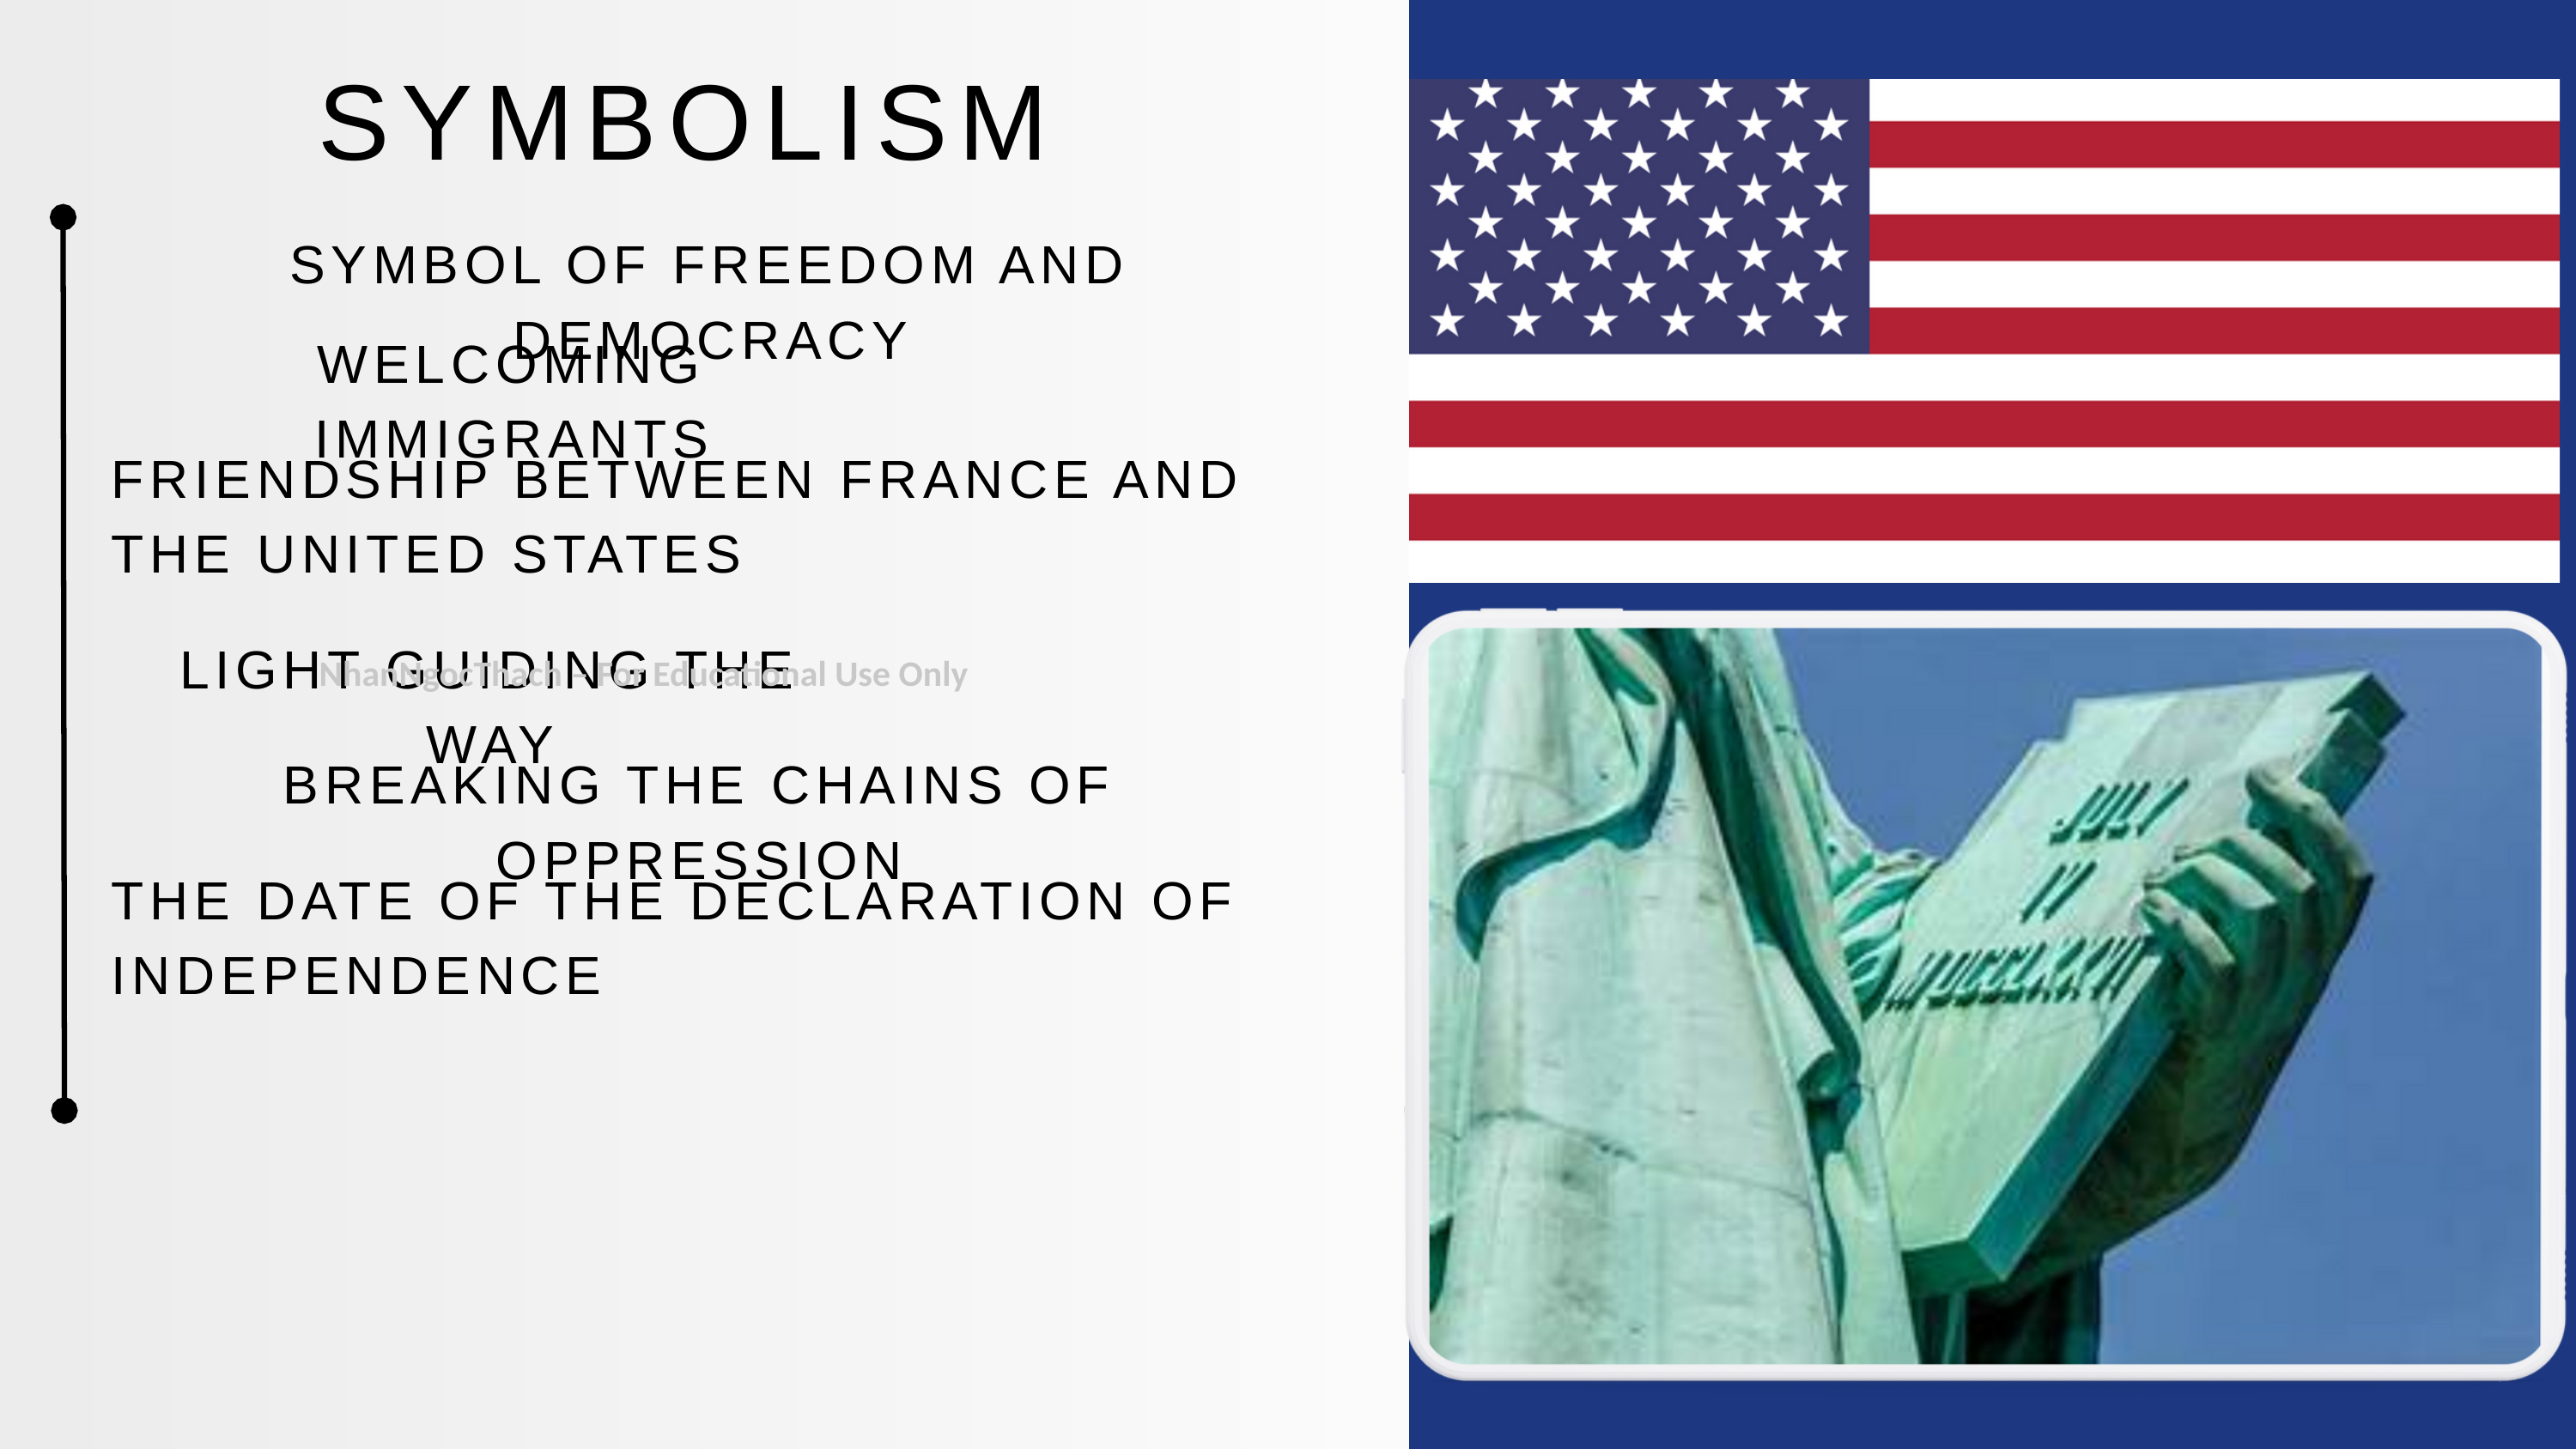

SYMBOLISM

SYMBOL OF FREEDOM AND DEMOCRACY
WELCOMING IMMIGRANTS
FRIENDSHIP BETWEEN FRANCE AND THE UNITED STATES

LIGHT GUIDING THE WAY
NhanNgocThach – For Educational Use Only
BREAKING THE CHAINS OF OPPRESSION
THE DATE OF THE DECLARATION OF INDEPENDENCE